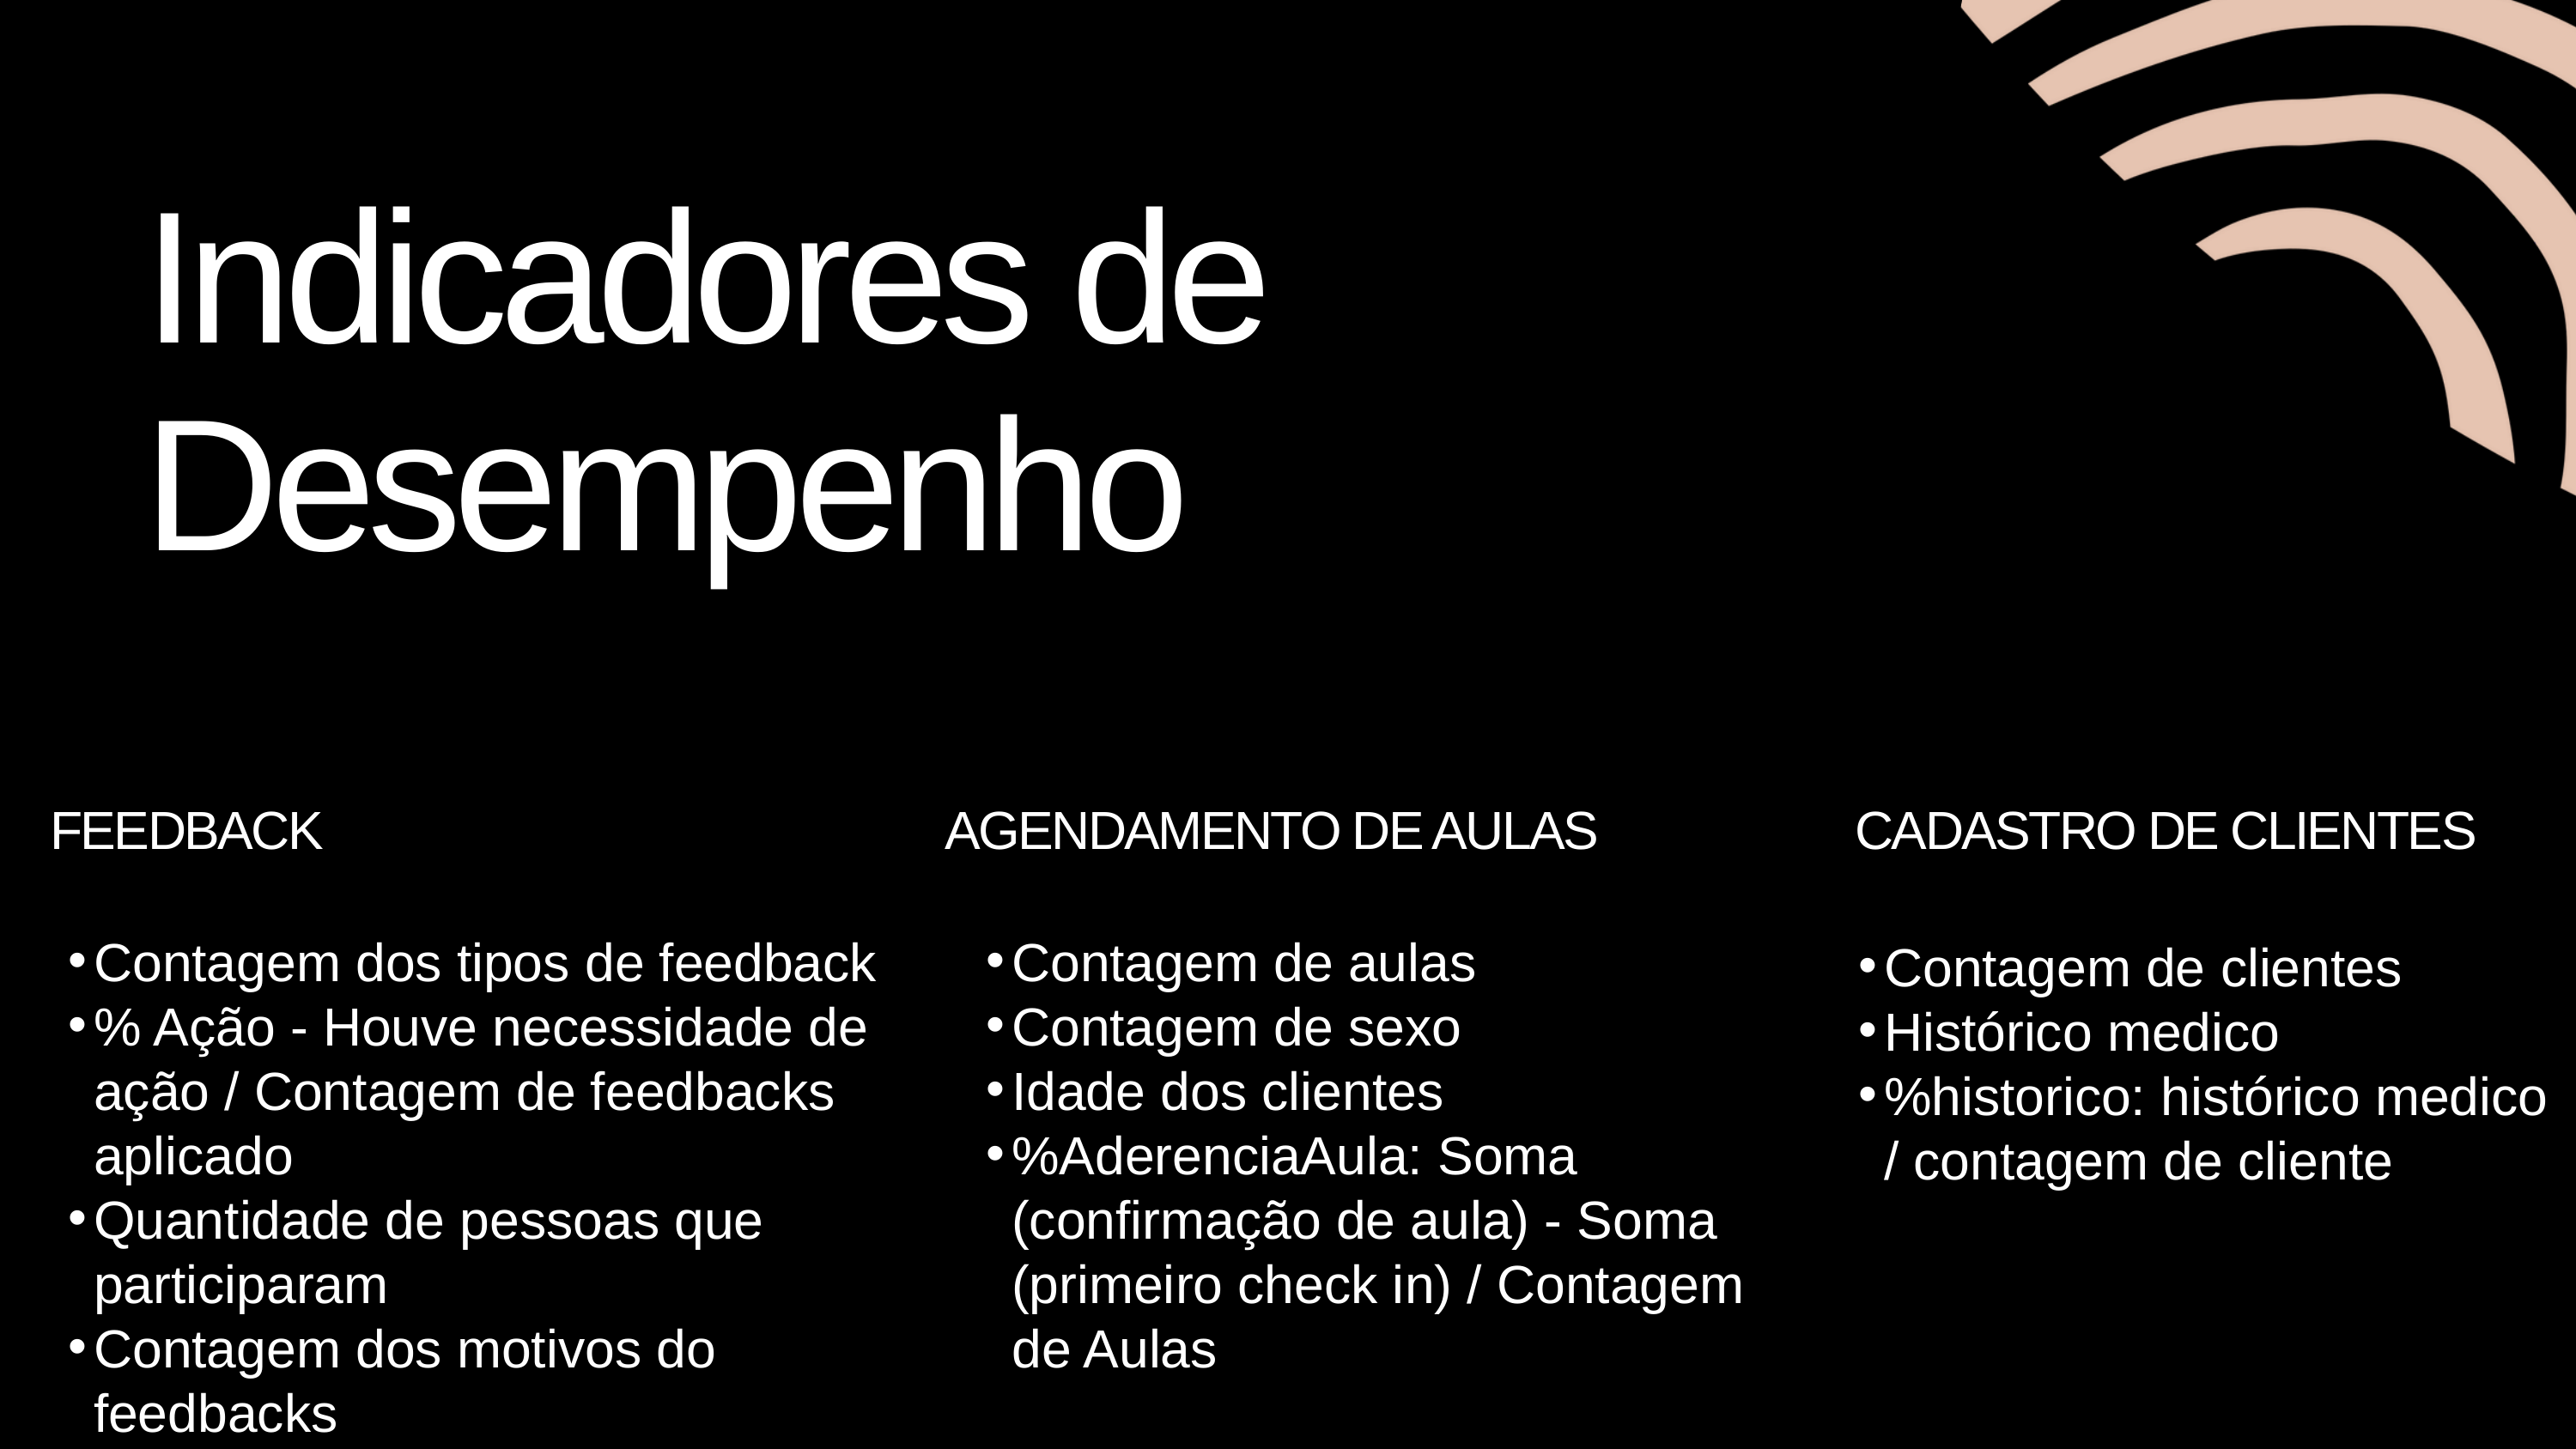

Indicadores de Desempenho
FEEDBACK
AGENDAMENTO DE AULAS
CADASTRO DE CLIENTES
Contagem dos tipos de feedback
% Ação - Houve necessidade de ação / Contagem de feedbacks aplicado
Quantidade de pessoas que participaram
Contagem dos motivos do feedbacks
Soma das notas
Contagem de aulas
Contagem de sexo
Idade dos clientes
%AderenciaAula: Soma (confirmação de aula) - Soma (primeiro check in) / Contagem de Aulas
Contagem de clientes
Histórico medico
%historico: histórico medico / contagem de cliente